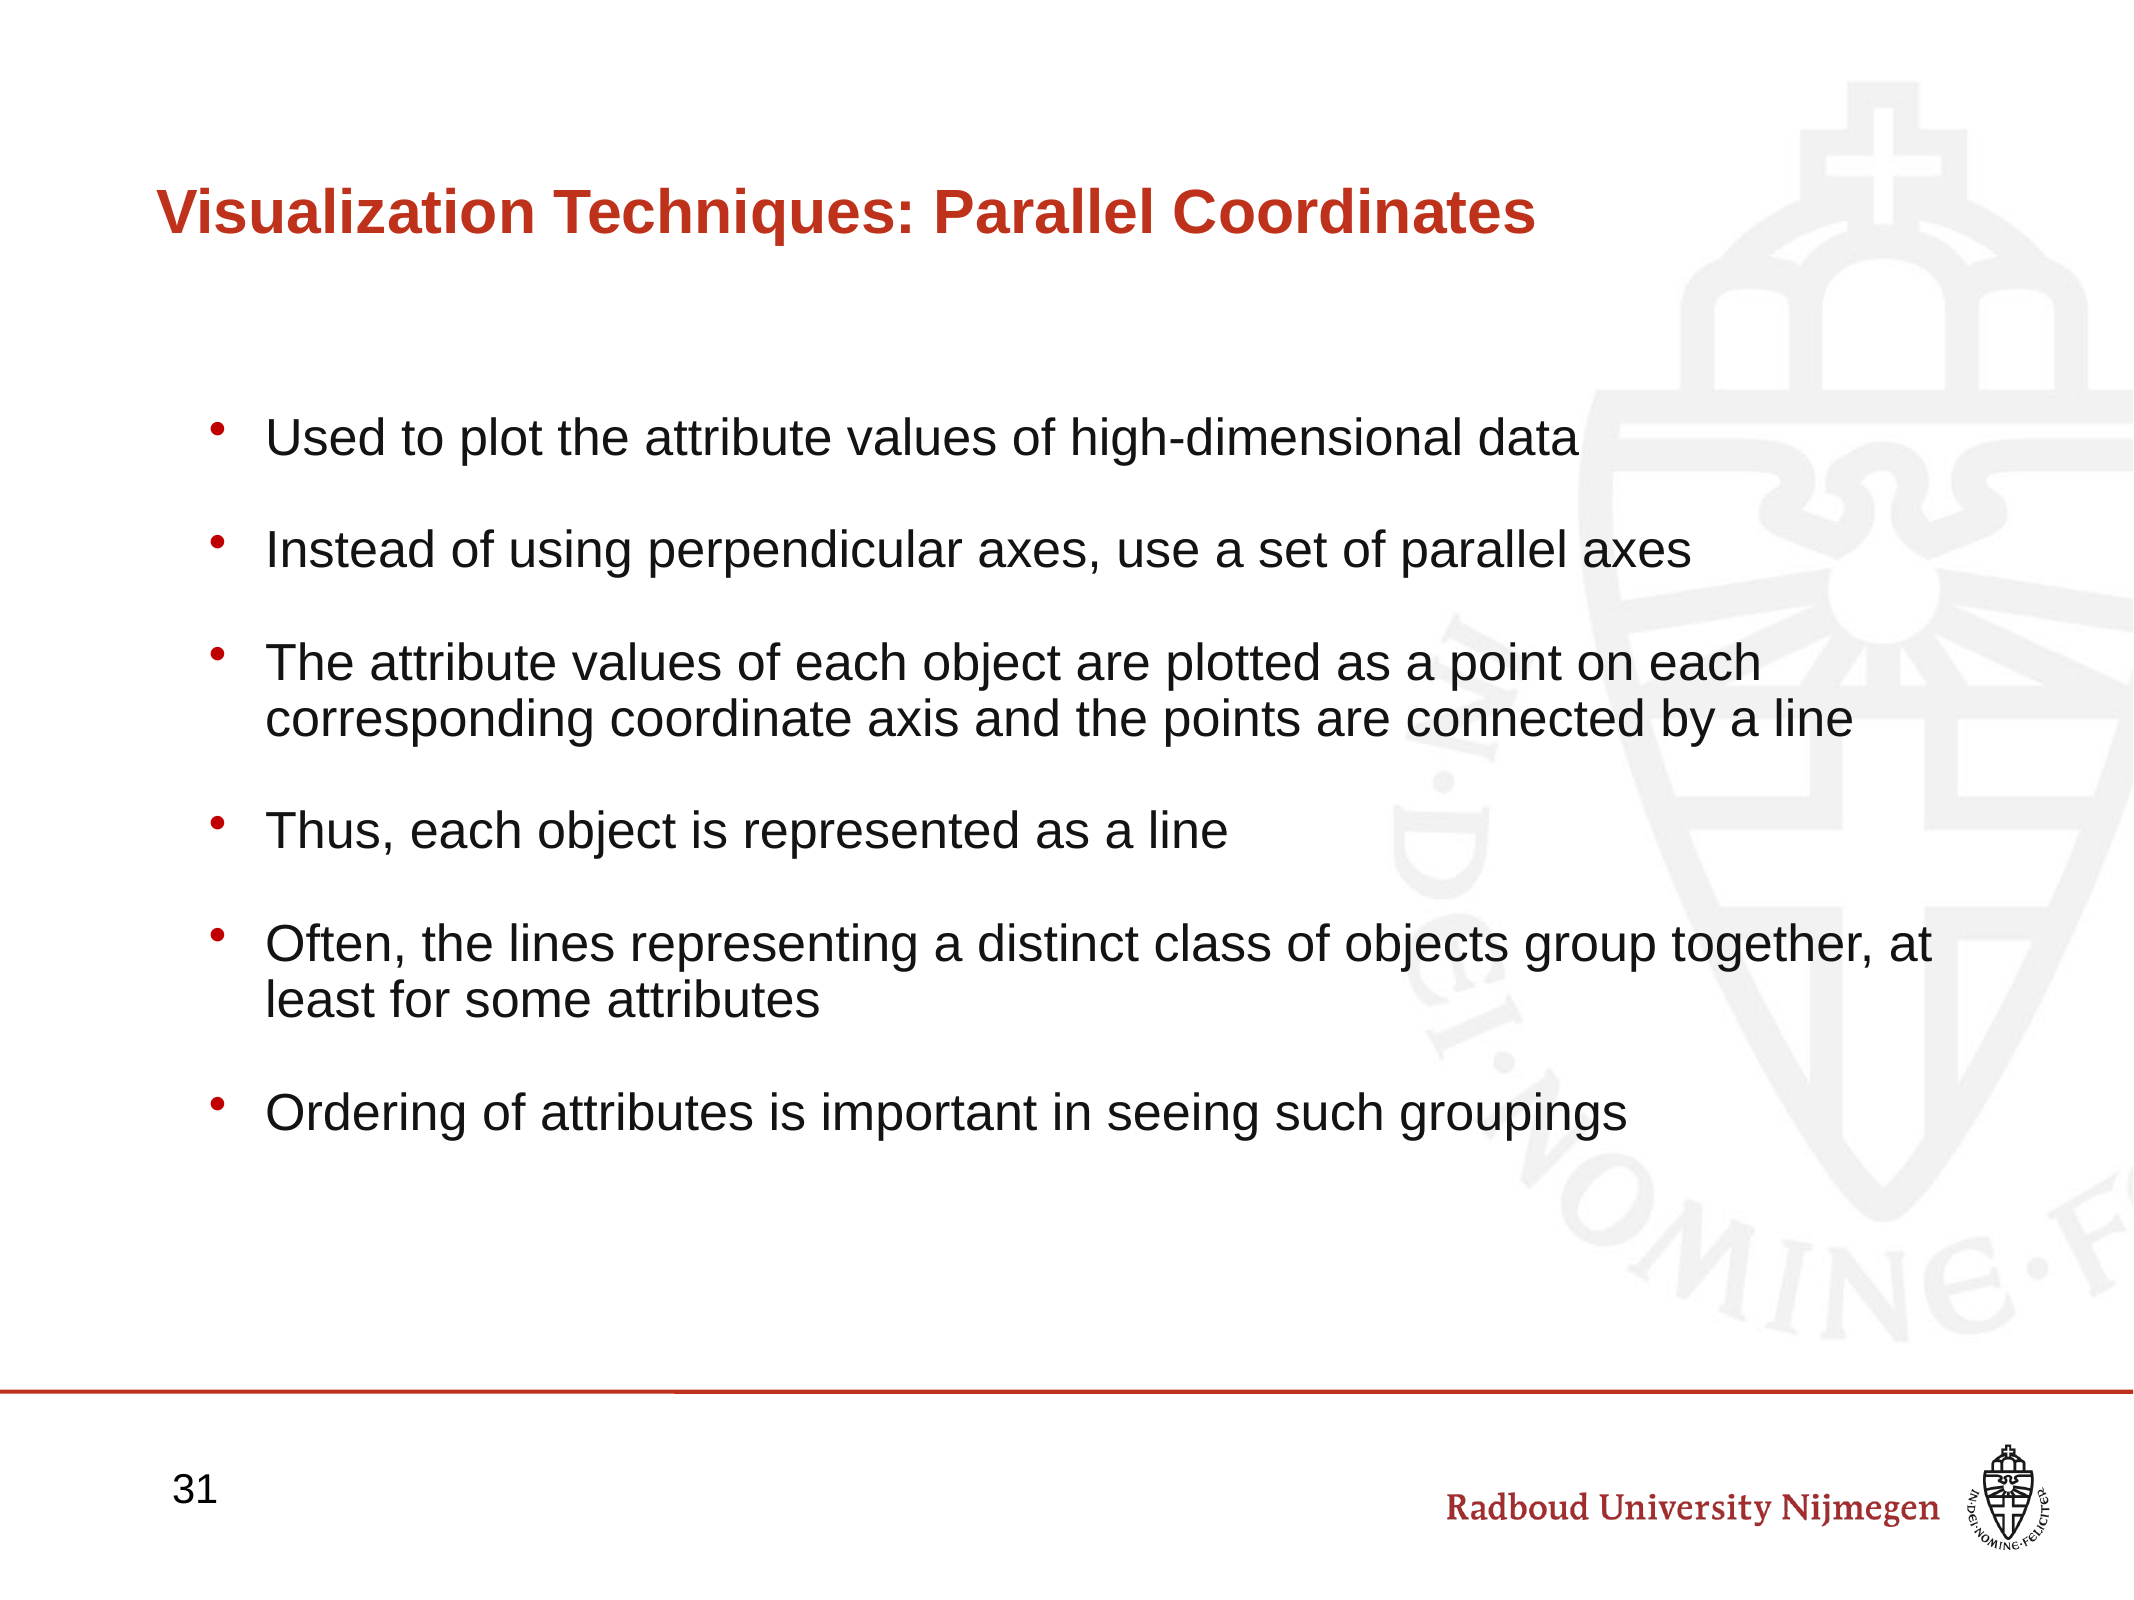

# Visualization Techniques: Parallel Coordinates

Used to plot the attribute values of high-dimensional data

Instead of using perpendicular axes, use a set of parallel axes

The attribute values of each object are plotted as a point on each corresponding coordinate axis and the points are connected by a line

Thus, each object is represented as a line

Often, the lines representing a distinct class of objects group together, at least for some attributes

Ordering of attributes is important in seeing such groupings

31